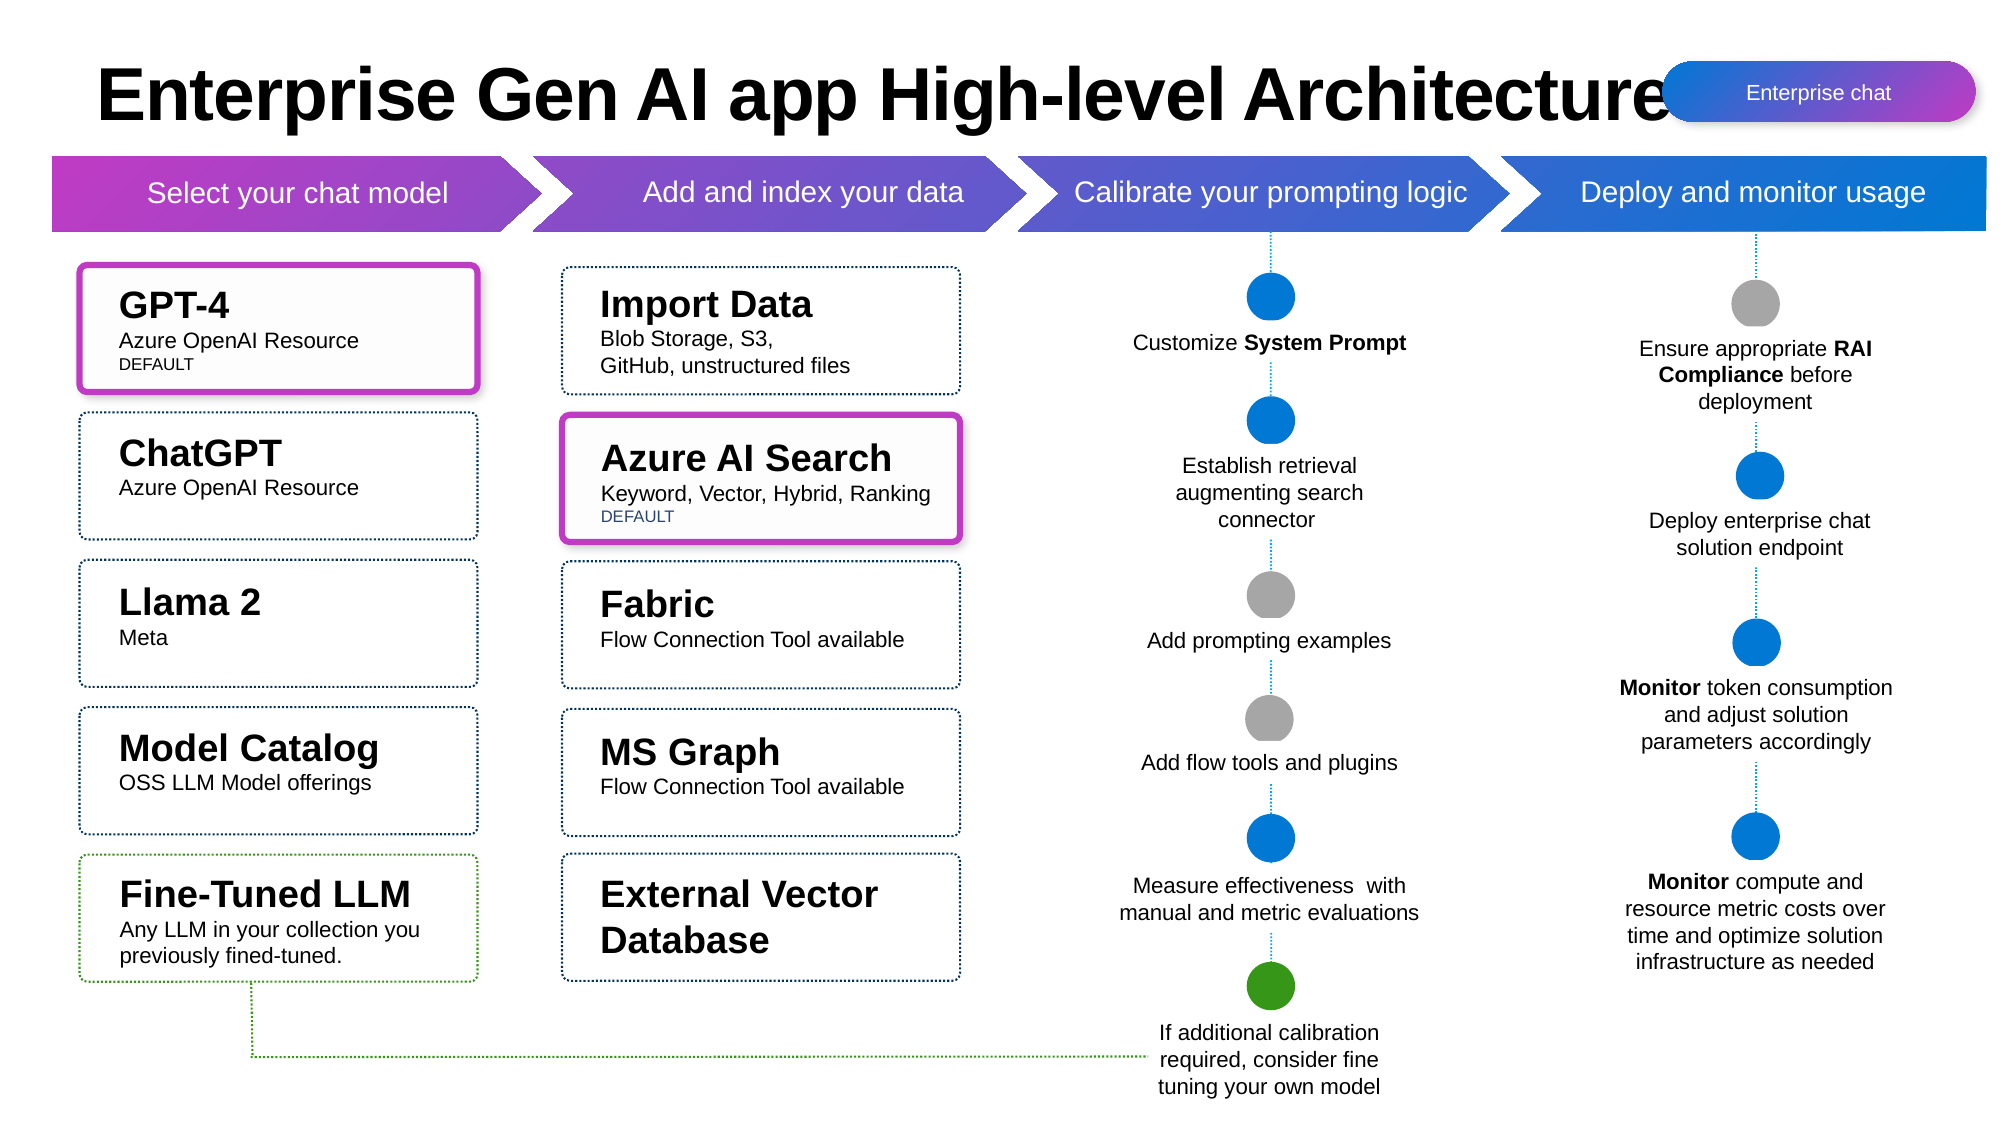

# Enterprise Gen AI app High-level Architecture
Enterprise chat

Add and index your data
Calibrate your prompting logic
Deploy and monitor usage
Select your chat model

Import Data
Blob Storage, S3, GitHub, unstructured files

GPT-4
Azure OpenAI Resource
DEFAULT

Customize System Prompt
Ensure appropriate RAI Compliance before deployment

ChatGPT
Azure OpenAI Resource

Azure AI Search
Keyword, Vector, Hybrid, Ranking
DEFAULT
Establish retrieval augmenting search connector

Deploy enterprise chat solution endpoint

Llama 2
Meta

Fabric
Flow Connection Tool available

Add prompting examples

Monitor token consumption and adjust solution parameters accordingly

Model Catalog
OSS LLM Model offerings

MS Graph
Flow Connection Tool available
Add flow tools and plugins

Monitor compute and resource metric costs over time and optimize solution infrastructure as needed
Fine-Tuned LLM
Any LLM in your collection you previously fined-tuned.
External Vector Database
Measure effectiveness  with manual and metric evaluations

If additional calibration required, consider fine tuning your own model